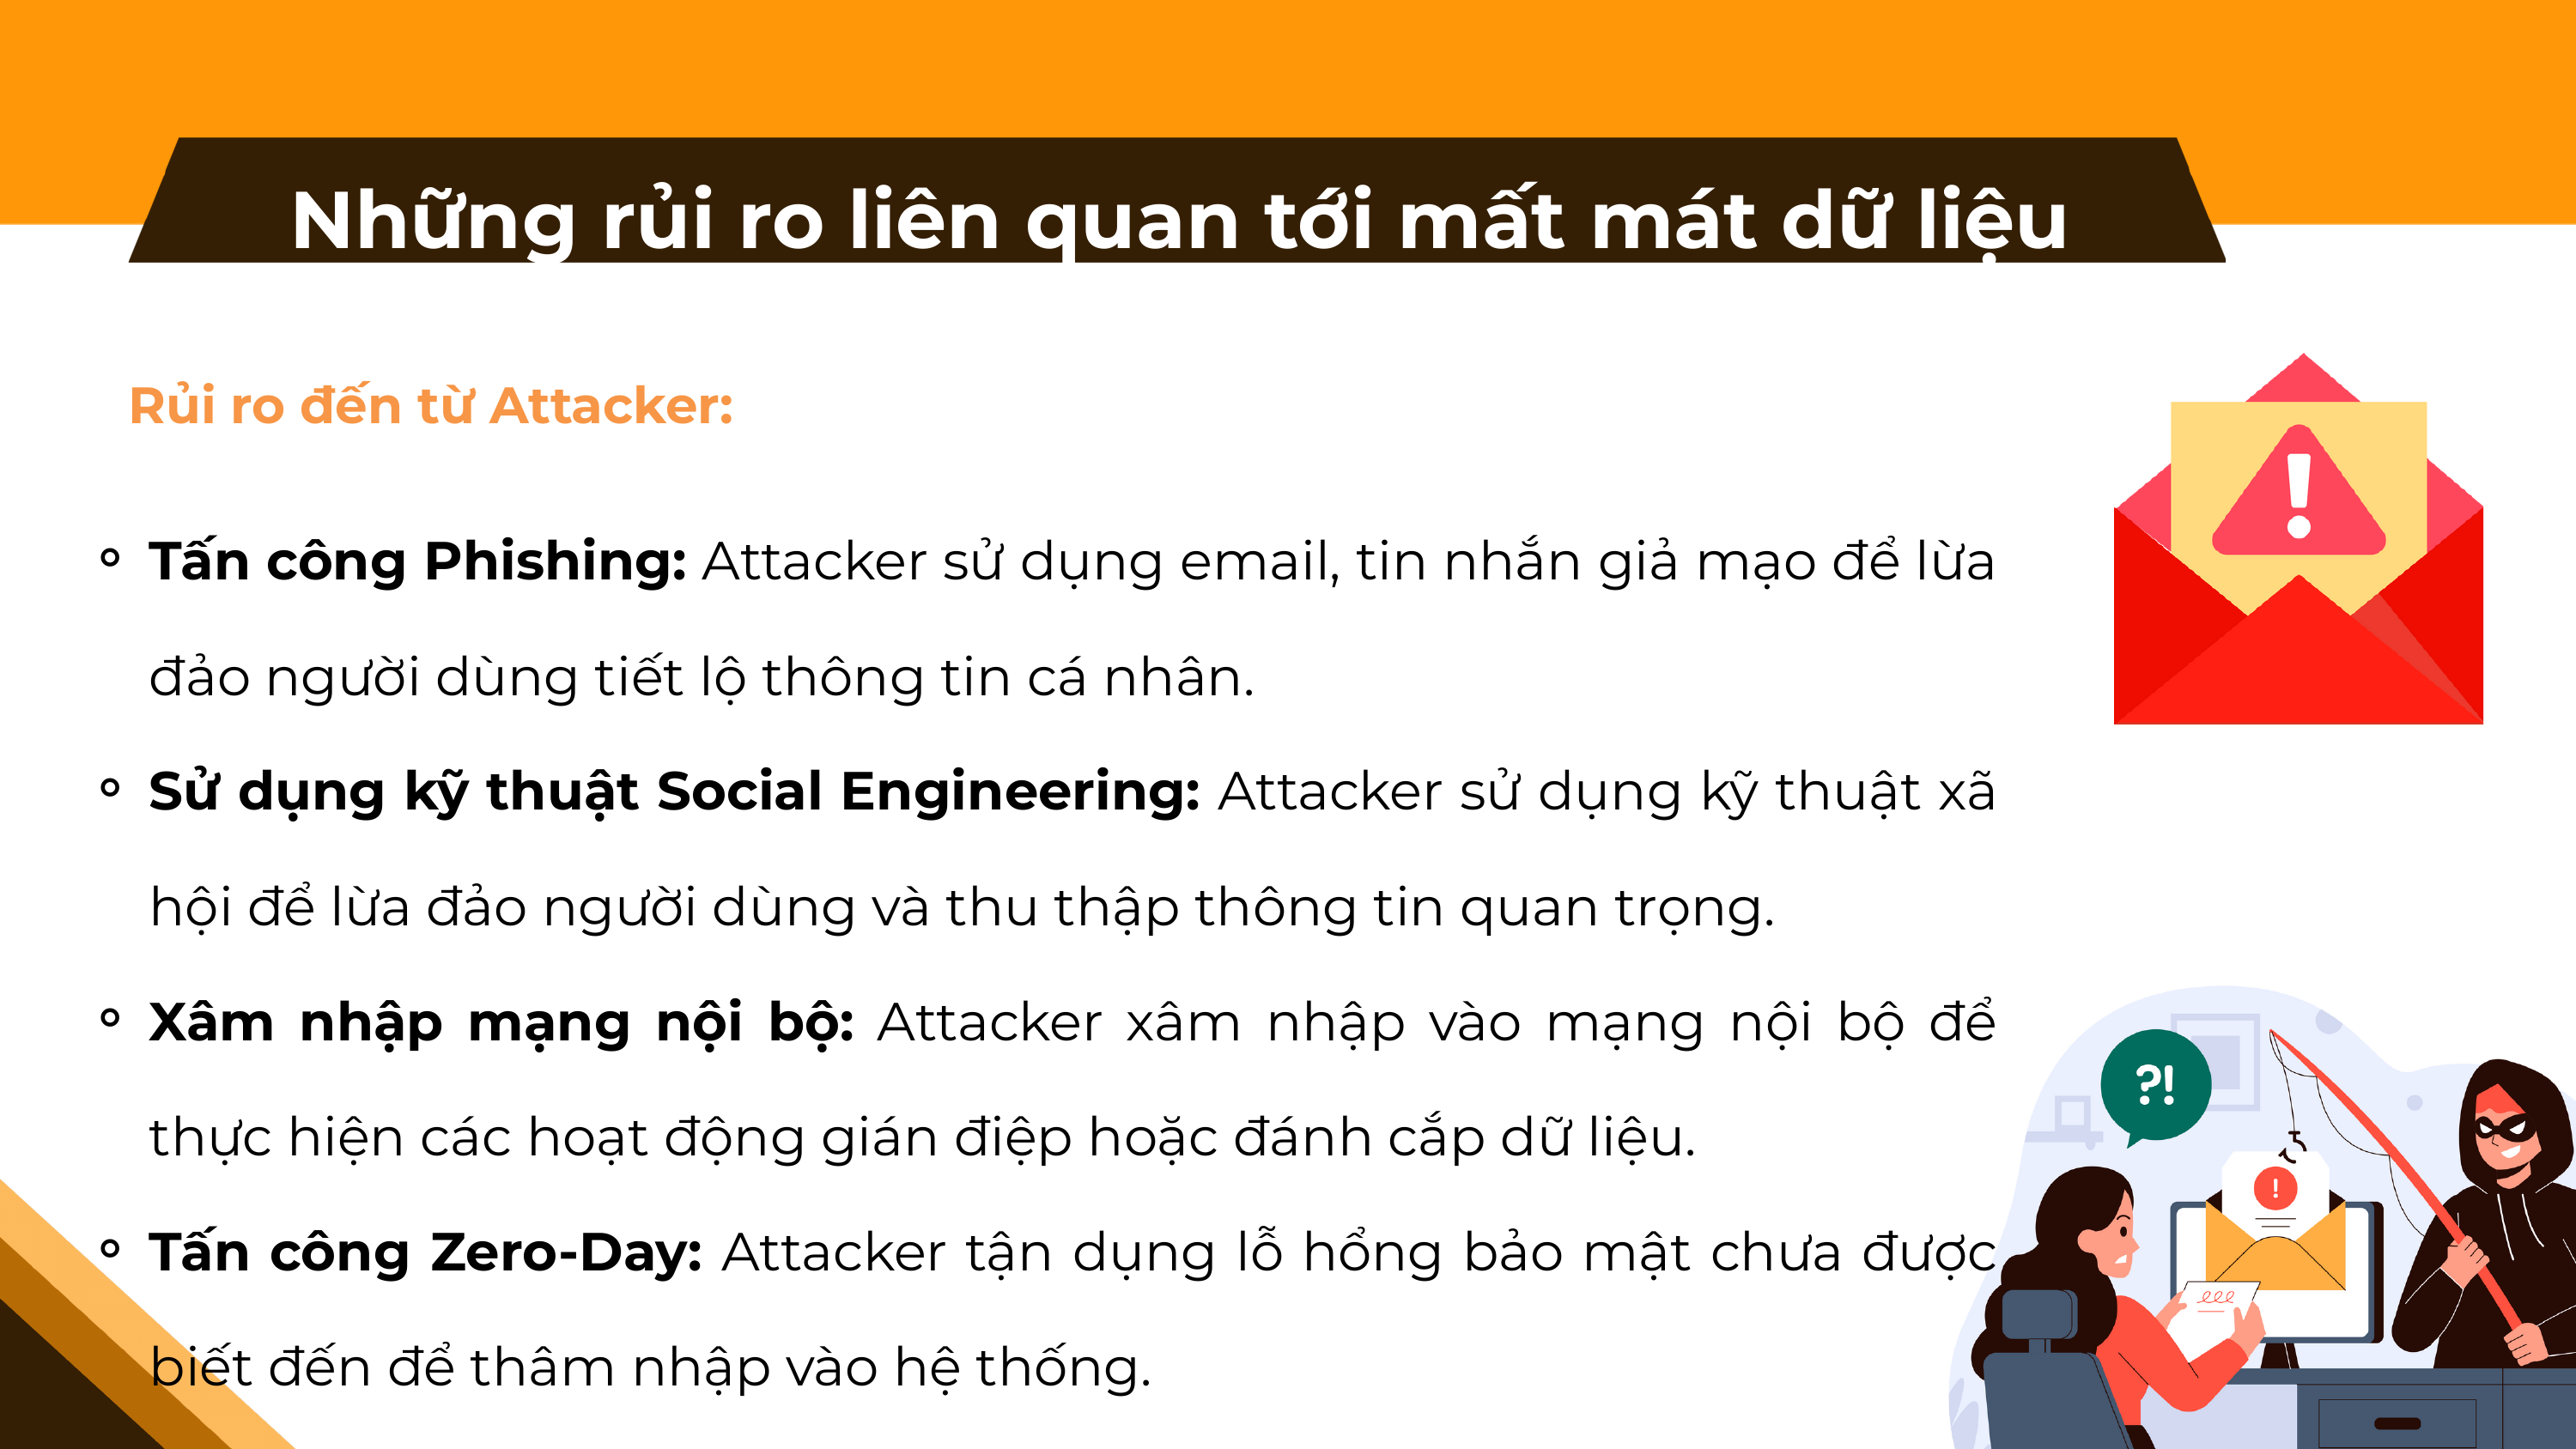

Những rủi ro liên quan tới mất mát dữ liệu

Rủi ro đến từ Attacker:
Tấn công Phishing: Attacker sử dụng email, tin nhắn giả mạo để lừa đảo người dùng tiết lộ thông tin cá nhân.
Sử dụng kỹ thuật Social Engineering: Attacker sử dụng kỹ thuật xã hội để lừa đảo người dùng và thu thập thông tin quan trọng.
Xâm nhập mạng nội bộ: Attacker xâm nhập vào mạng nội bộ để thực hiện các hoạt động gián điệp hoặc đánh cắp dữ liệu.
Tấn công Zero-Day: Attacker tận dụng lỗ hổng bảo mật chưa được biết đến để thâm nhập vào hệ thống.